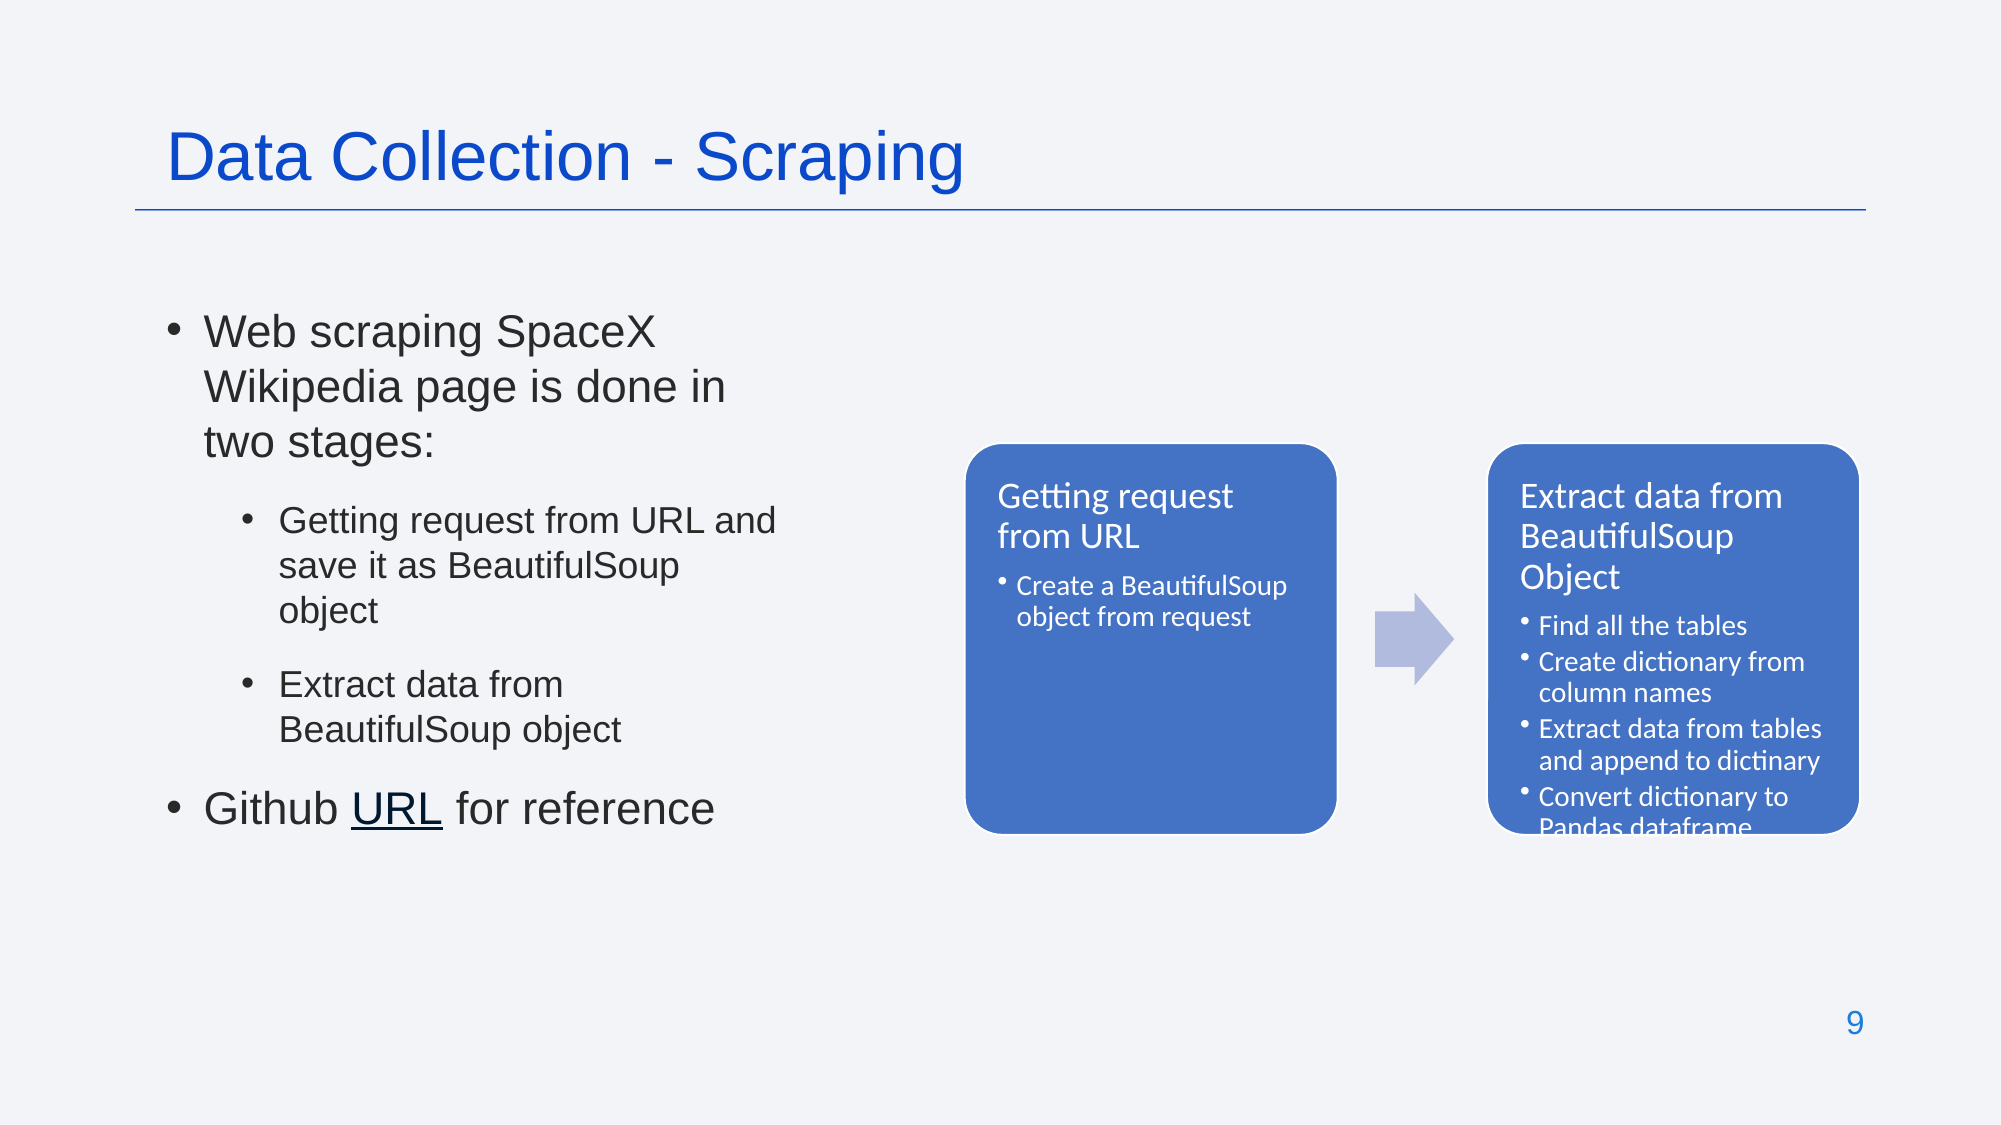

Data Collection - Scraping
Web scraping SpaceX Wikipedia page is done in two stages:
Getting request from URL and save it as BeautifulSoup object
Extract data from BeautifulSoup object
Github URL for reference
Getting request from URL
Create a BeautifulSoup object from request

Extract data from BeautifulSoup Object
Find all the tables
Create dictionary from column names
Extract data from tables and append to dictinary
Convert dictionary to Pandas dataframe
9